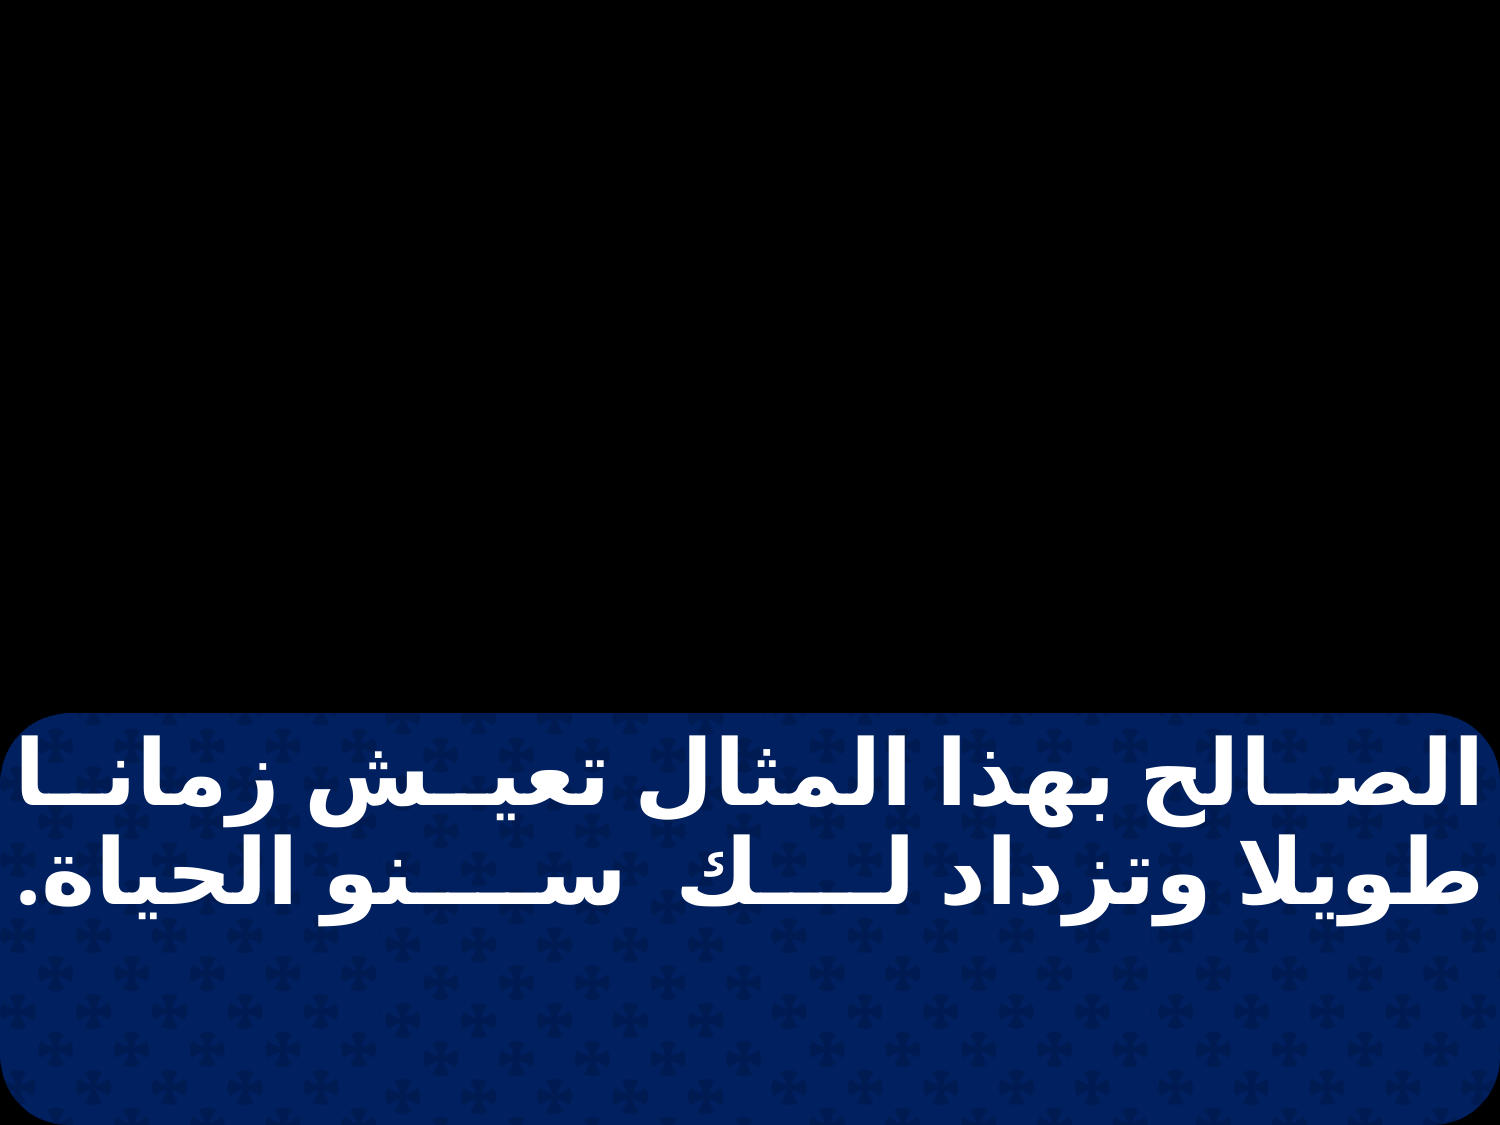

الصالح بهذا المثال تعيش زمانا طويلا وتزداد لك  سنو الحياة.